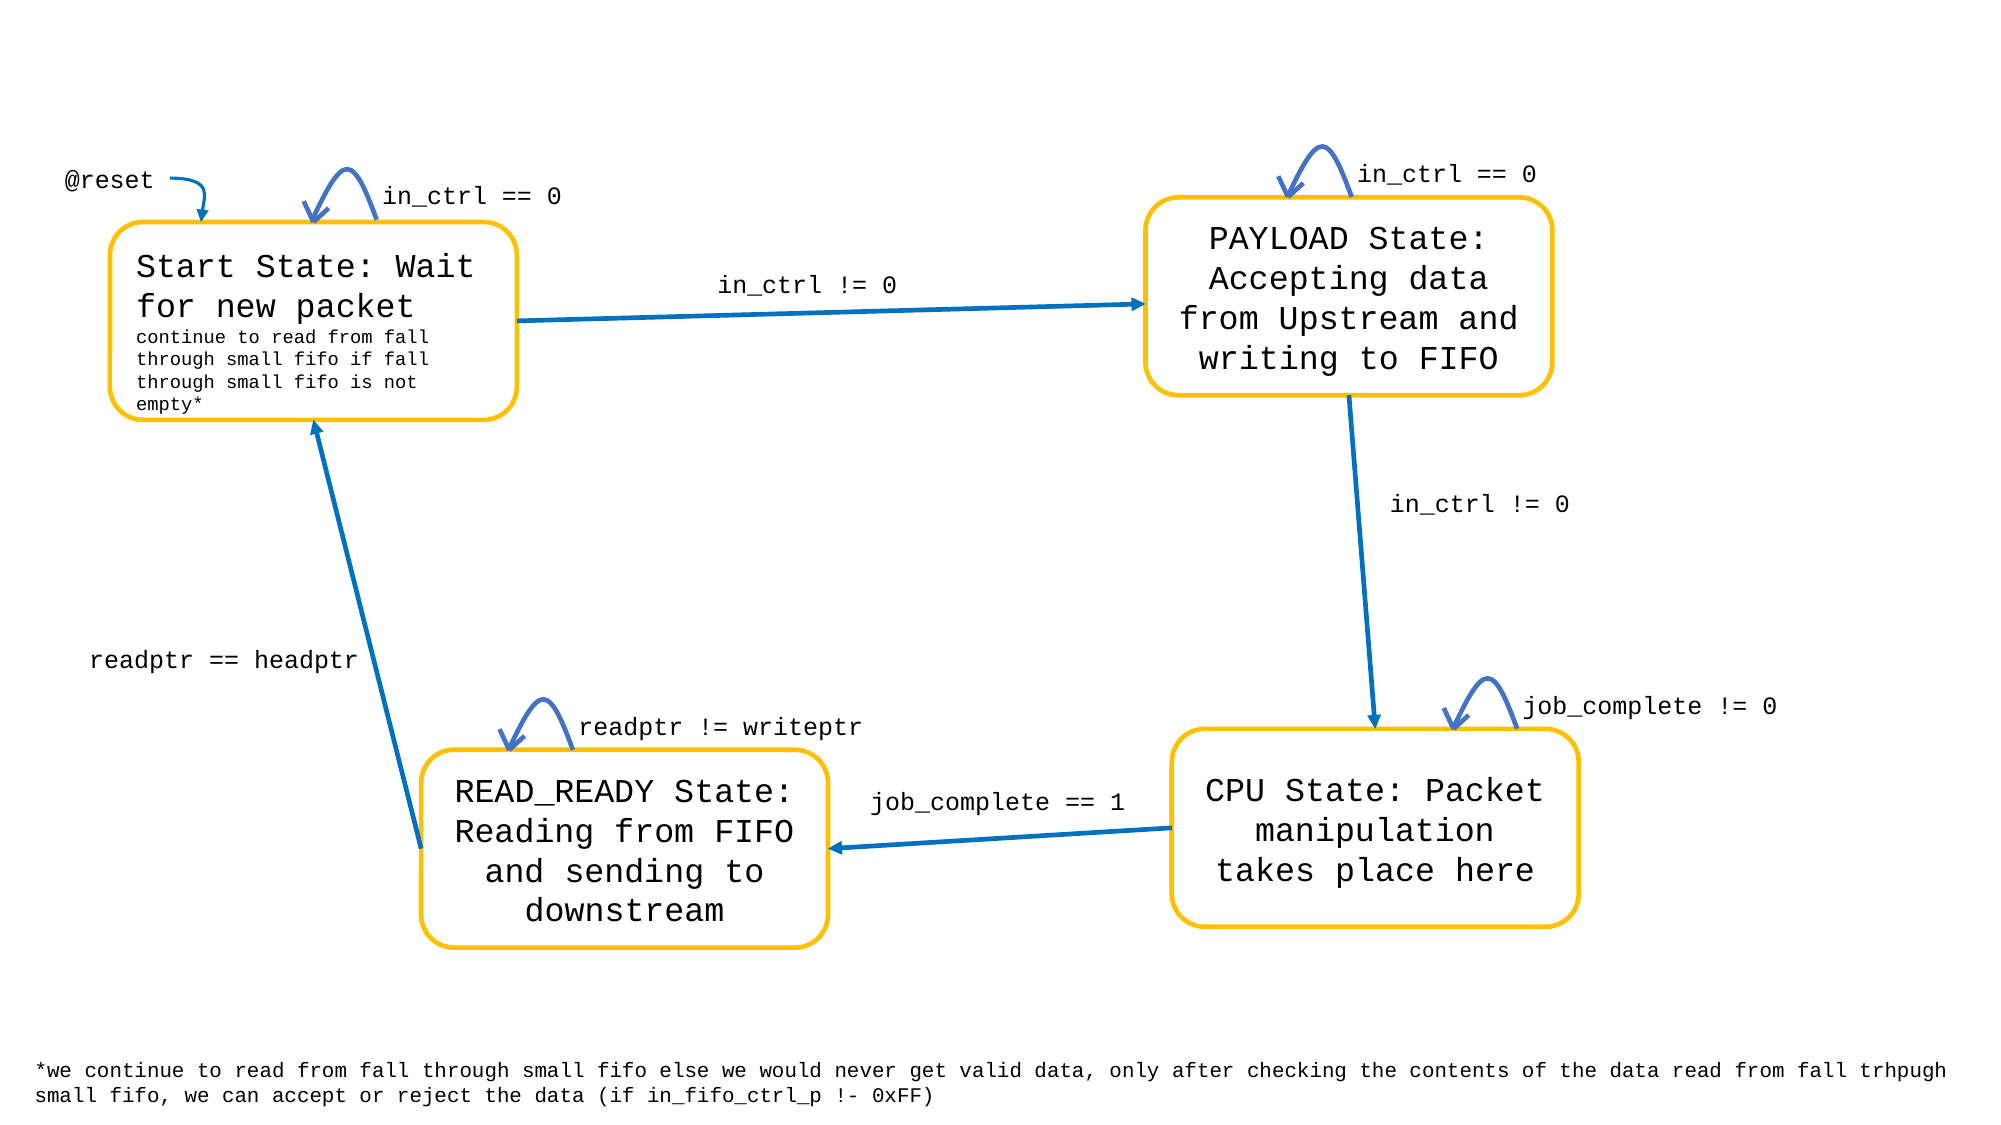

in_ctrl == 0
@reset

in_ctrl == 0
PAYLOAD State: Accepting data from Upstream and writing to FIFO

Start State: Wait for new packet
continue to read from fall through small fifo if fall through small fifo is not empty*
in_ctrl != 0
in_ctrl != 0
readptr == headptr

job_complete != 0

readptr != writeptr
CPU State: Packet manipulation takes place here
READ_READY State: Reading from FIFO and sending to downstream
job_complete == 1
*we continue to read from fall through small fifo else we would never get valid data, only after checking the contents of the data read from fall trhpugh small fifo, we can accept or reject the data (if in_fifo_ctrl_p !- 0xFF)